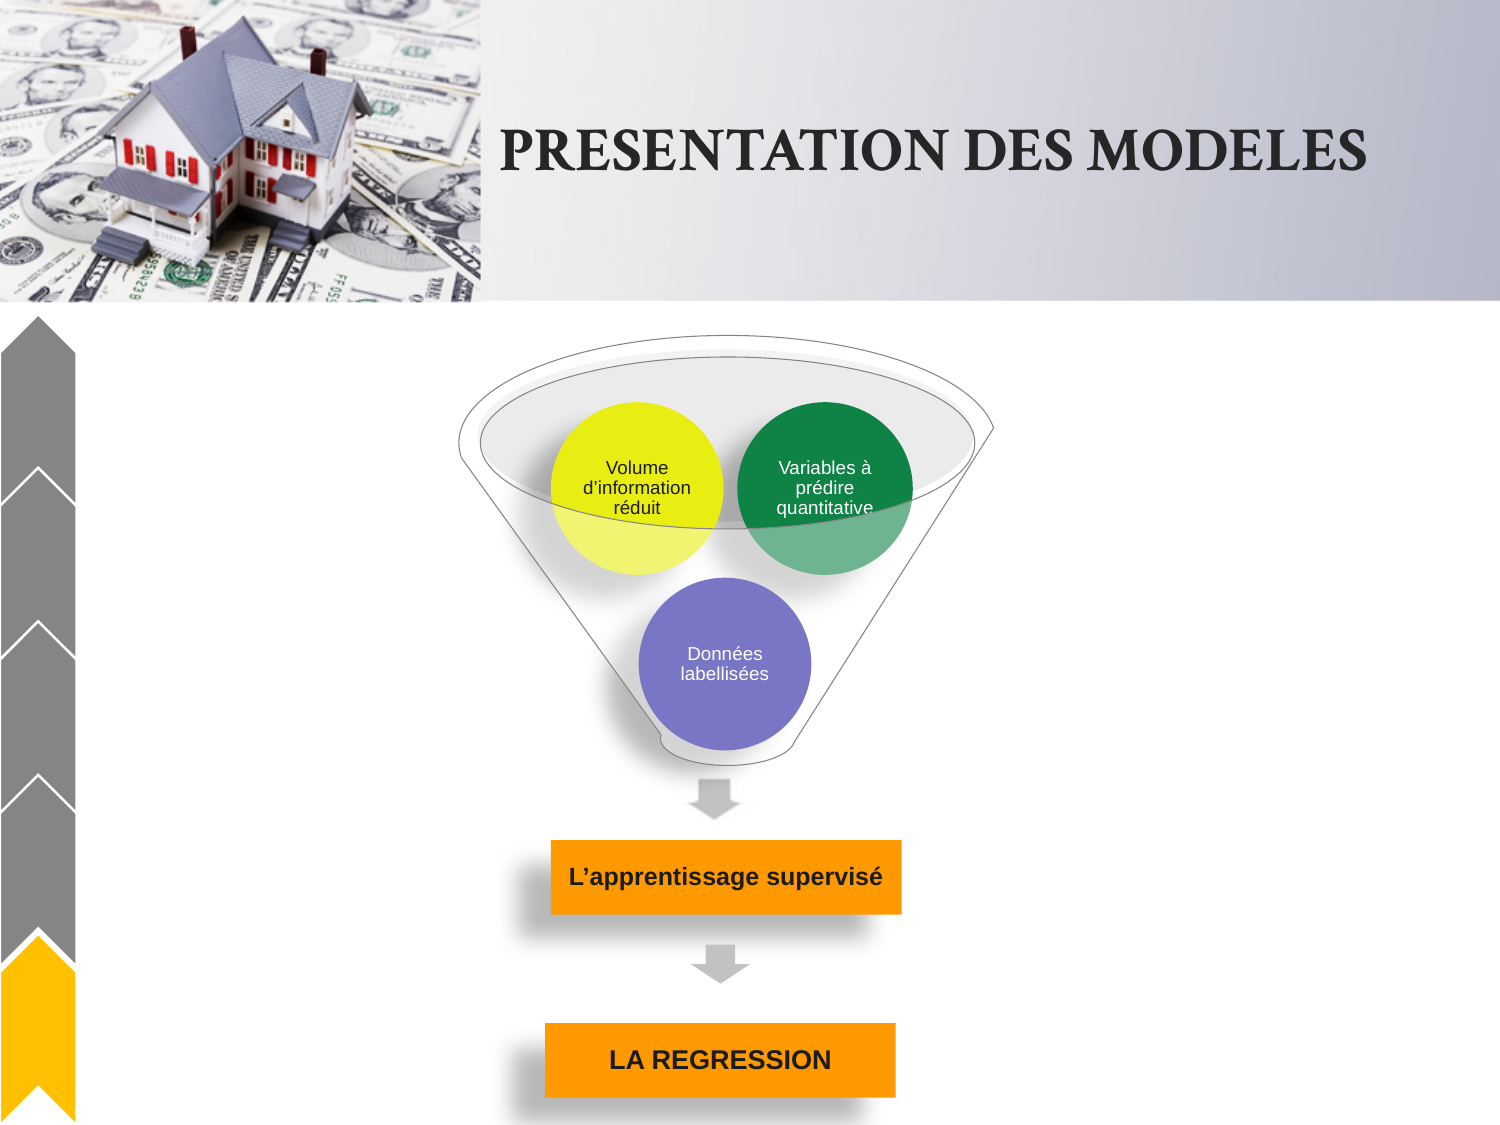

PRESENTATION DES MODELES

L’apprentissage supervisé
Variables à prédire quantitative
Volume d’information réduit
Données labellisées

LA REGRESSION